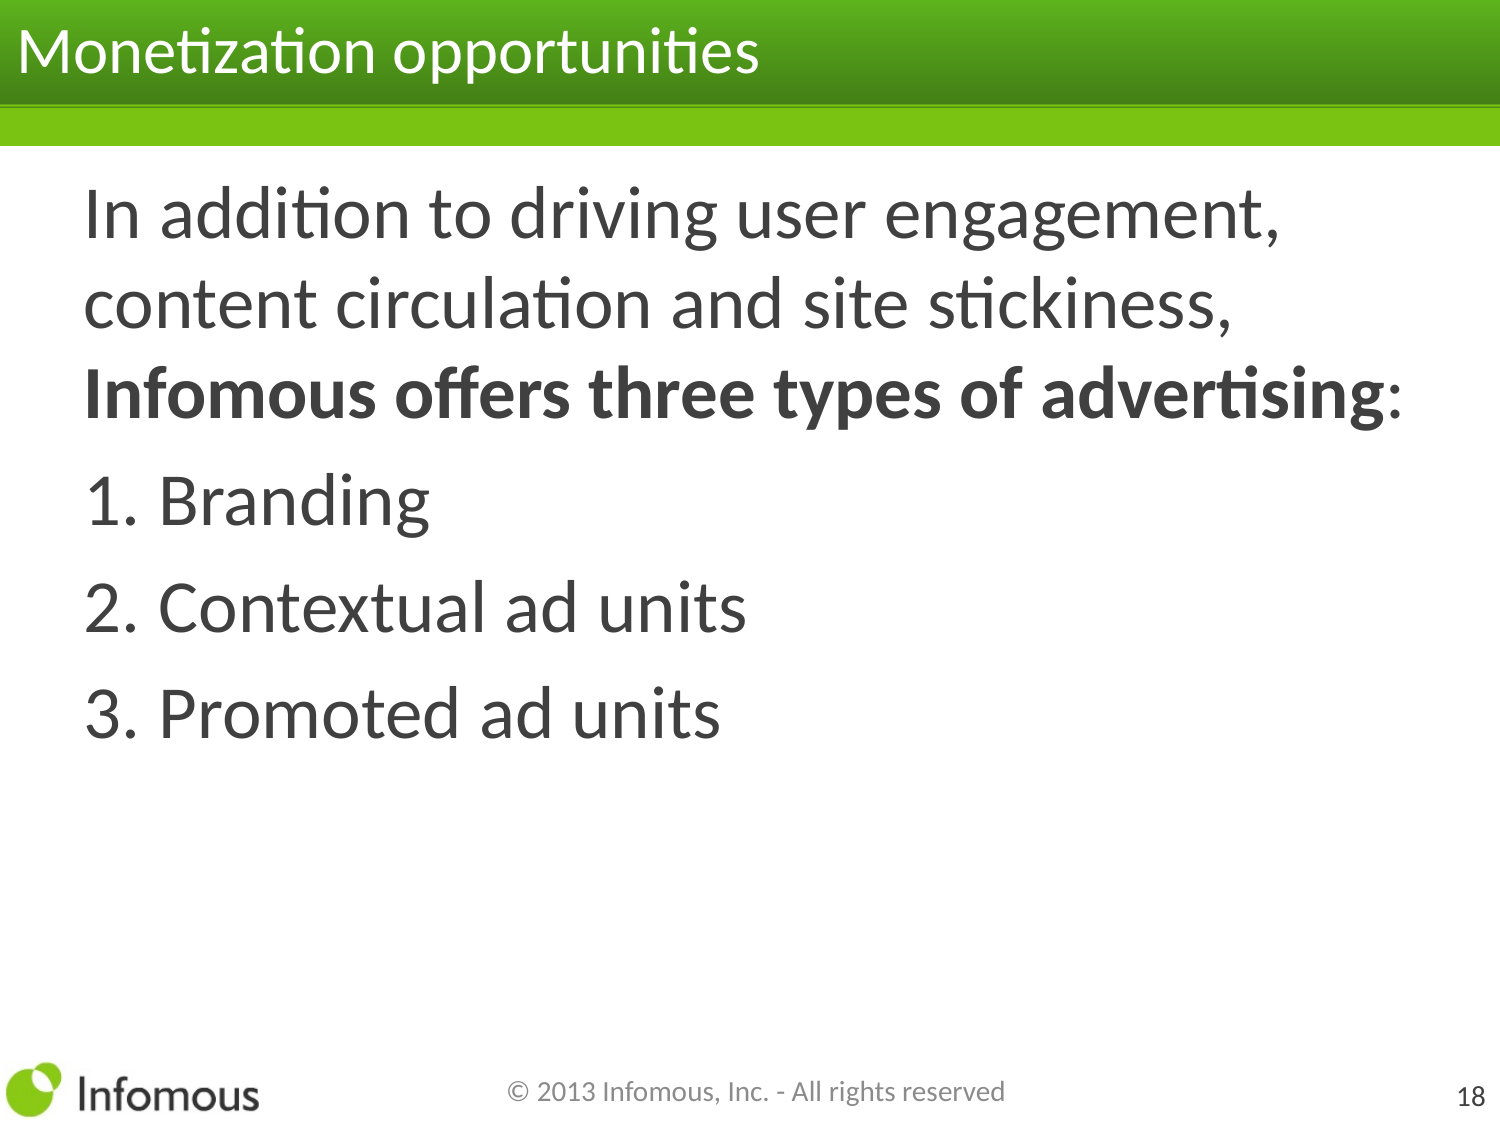

# Monetization opportunities
In addition to driving user engagement, content circulation and site stickiness, Infomous offers three types of advertising:
Branding
Contextual ad units
Promoted ad units

© 2013 Infomous, Inc. - All rights reserved
18